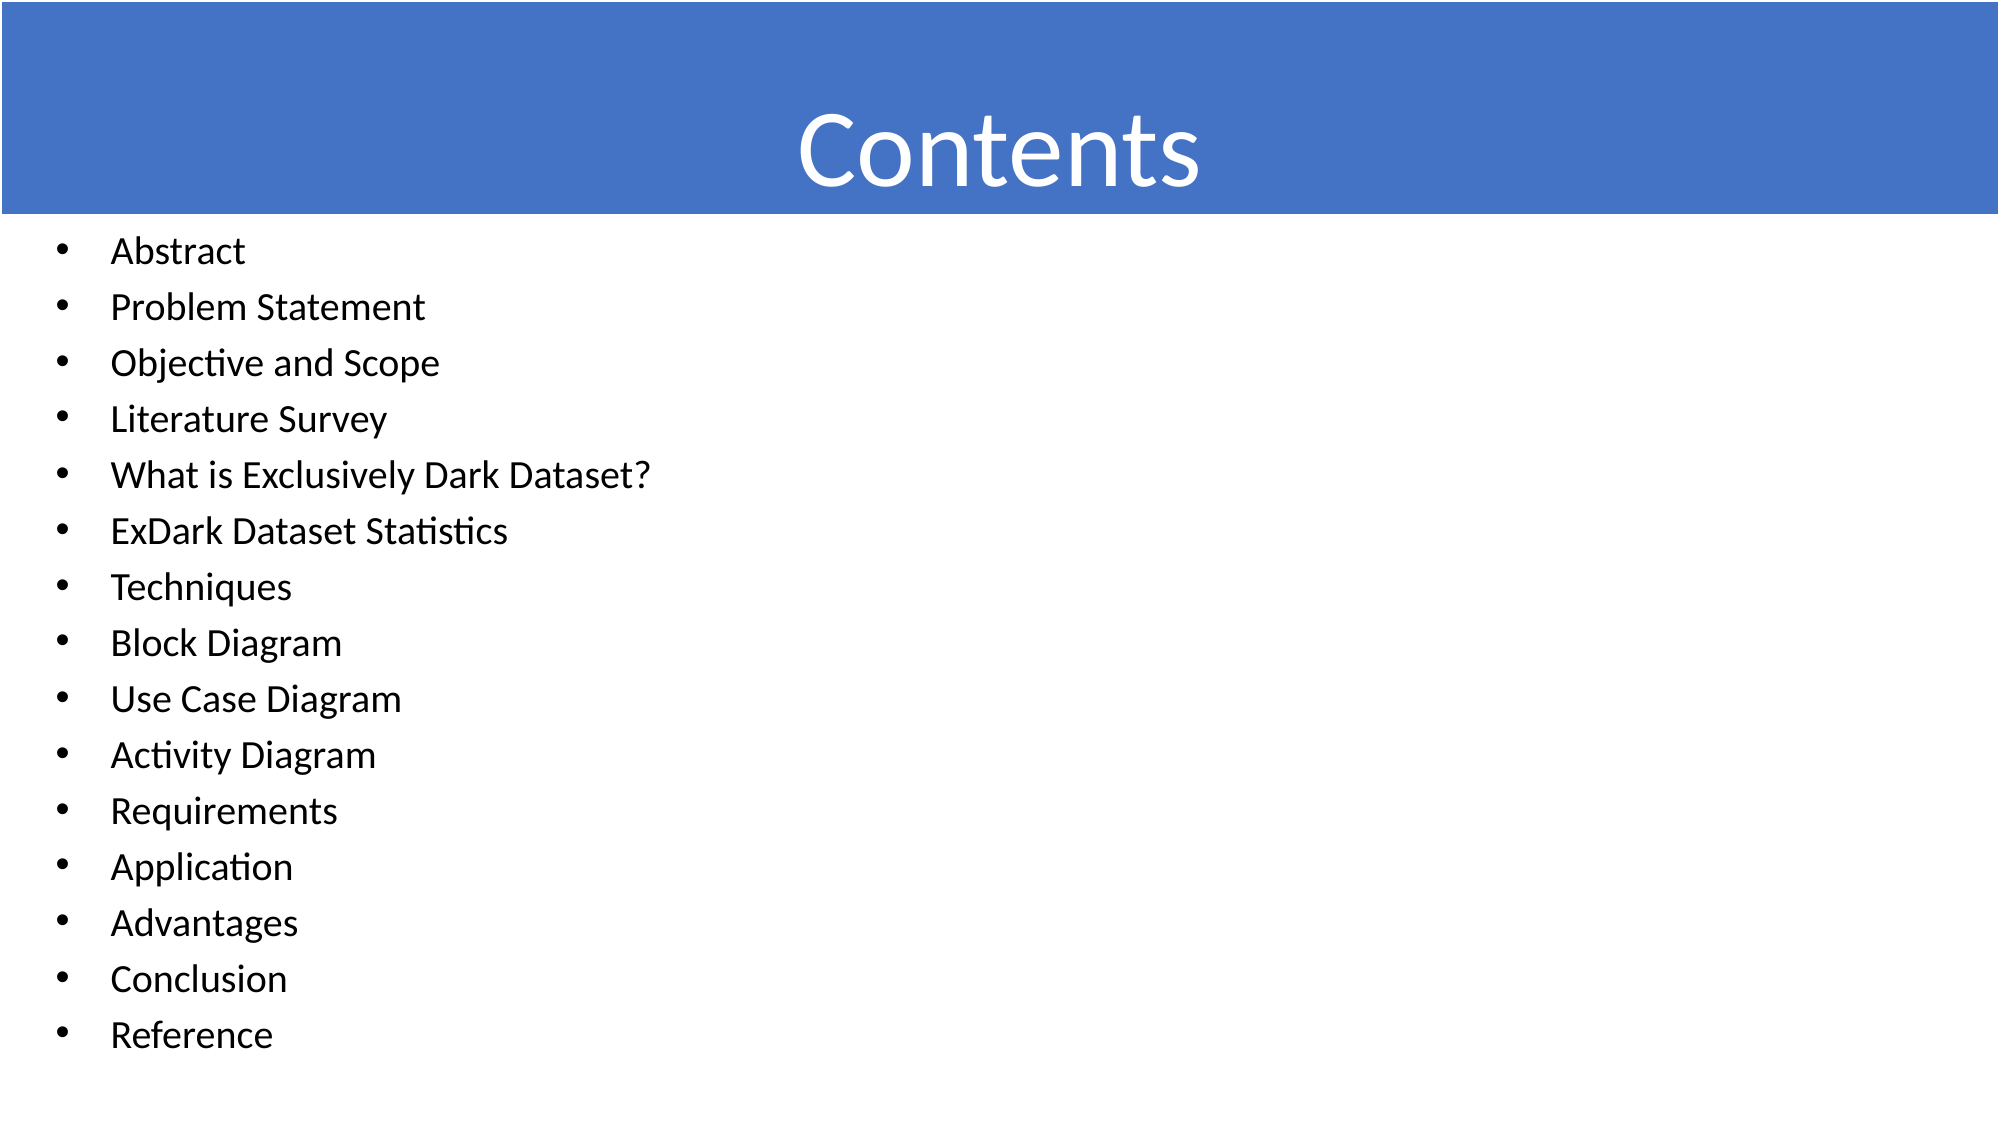

# Contents
Abstract
Problem Statement
Objective and Scope
Literature Survey
What is Exclusively Dark Dataset?
ExDark Dataset Statistics
Techniques
Block Diagram
Use Case Diagram
Activity Diagram
Requirements
Application
Advantages
Conclusion
Reference